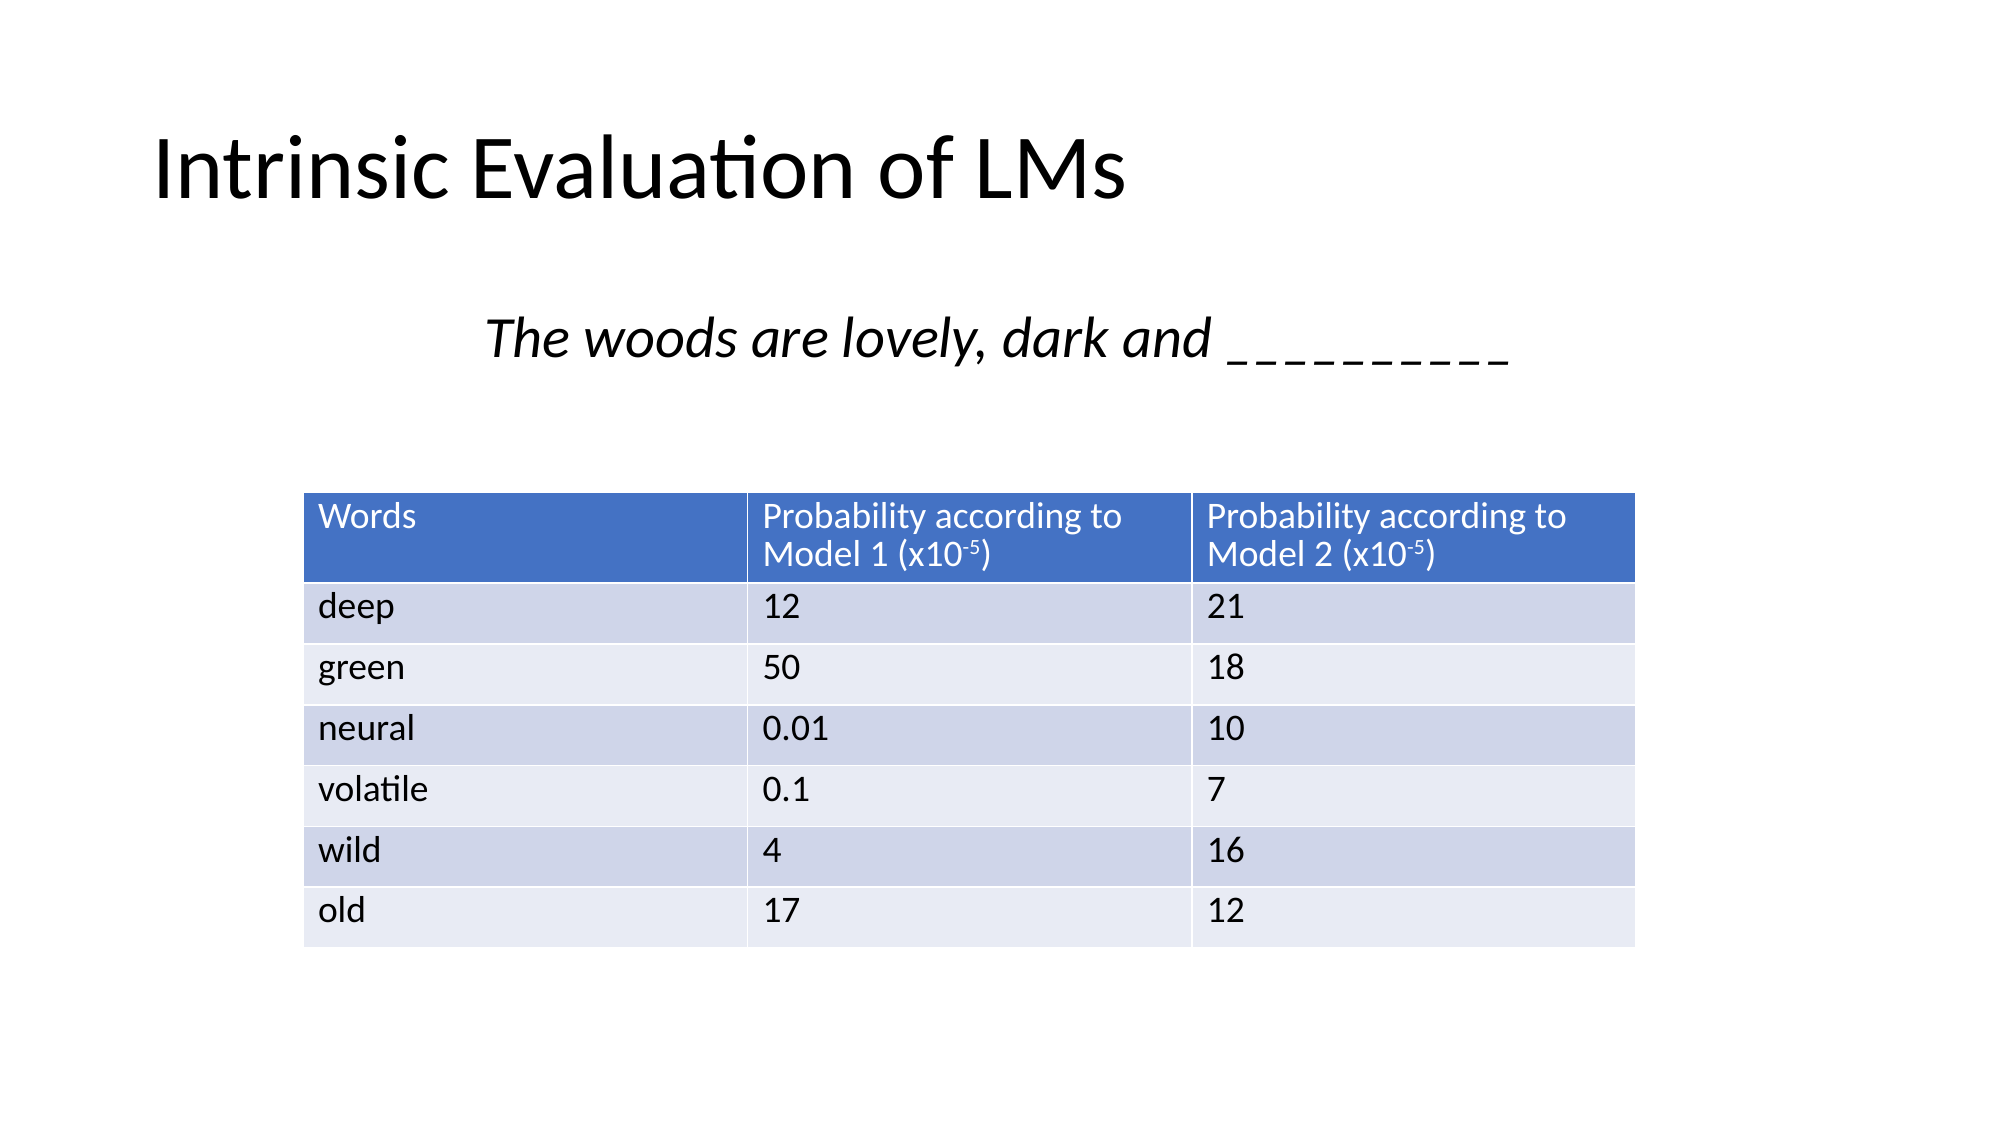

# Intrinsic Evaluation of LMs
The woods are lovely, dark and __________

| Words | Probability according to Model 1 (x10-5) | Probability according to Model 2 (x10-5) |
| --- | --- | --- |
| deep | 12 | 21 |
| green | 50 | 18 |
| neural | 0.01 | 10 |
| volatile | 0.1 | 7 |
| wild | 4 | 16 |
| old | 17 | 12 |